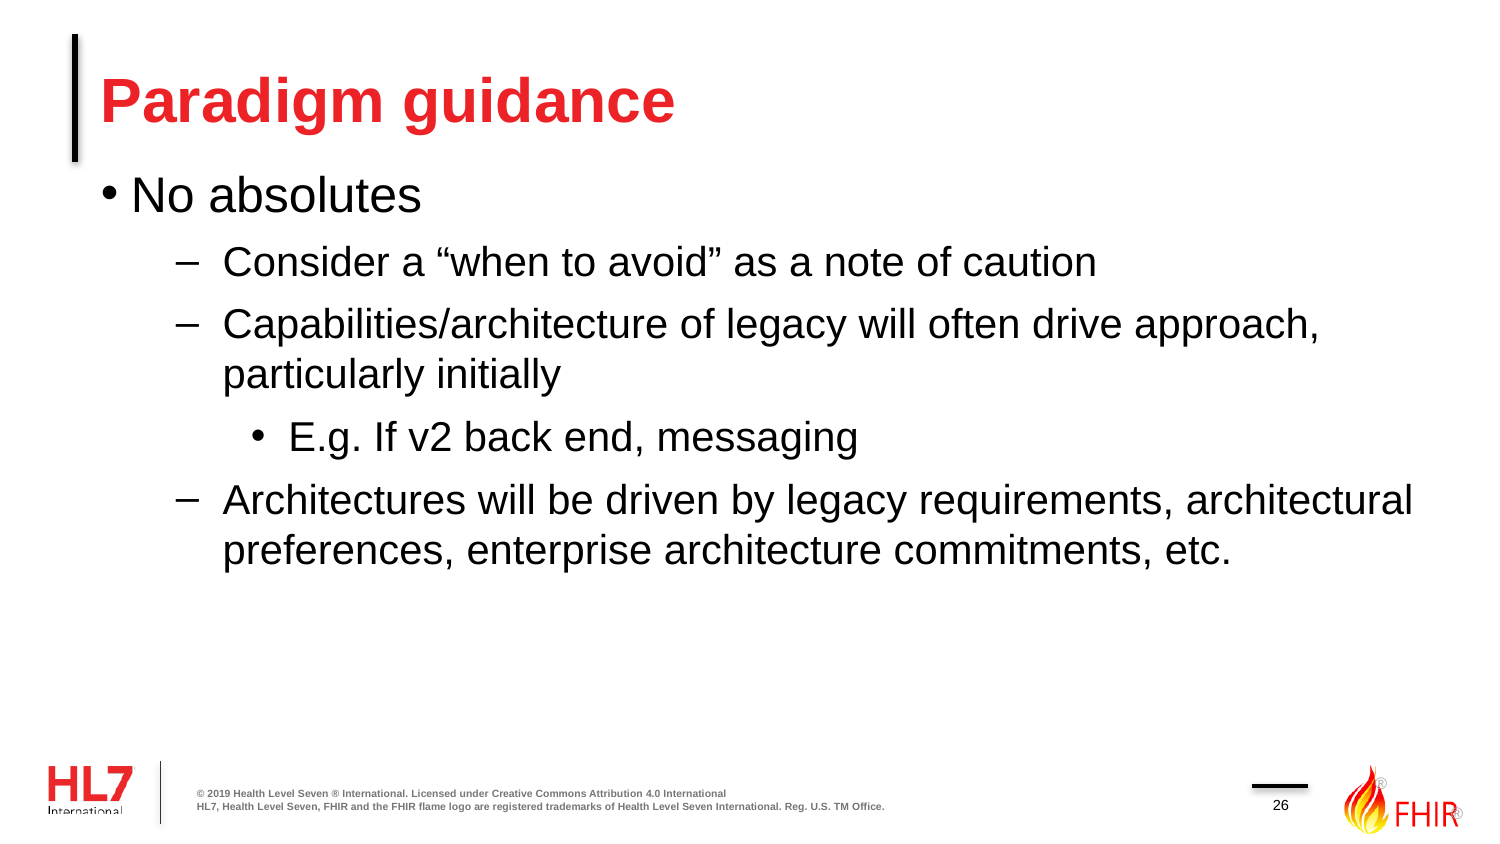

# Paradigm guidance
No absolutes
Consider a “when to avoid” as a note of caution
Capabilities/architecture of legacy will often drive approach, particularly initially
E.g. If v2 back end, messaging
Architectures will be driven by legacy requirements, architectural preferences, enterprise architecture commitments, etc.
© 2019 Health Level Seven ® International. Licensed under Creative Commons Attribution 4.0 International
HL7, Health Level Seven, FHIR and the FHIR flame logo are registered trademarks of Health Level Seven International. Reg. U.S. TM Office.
26